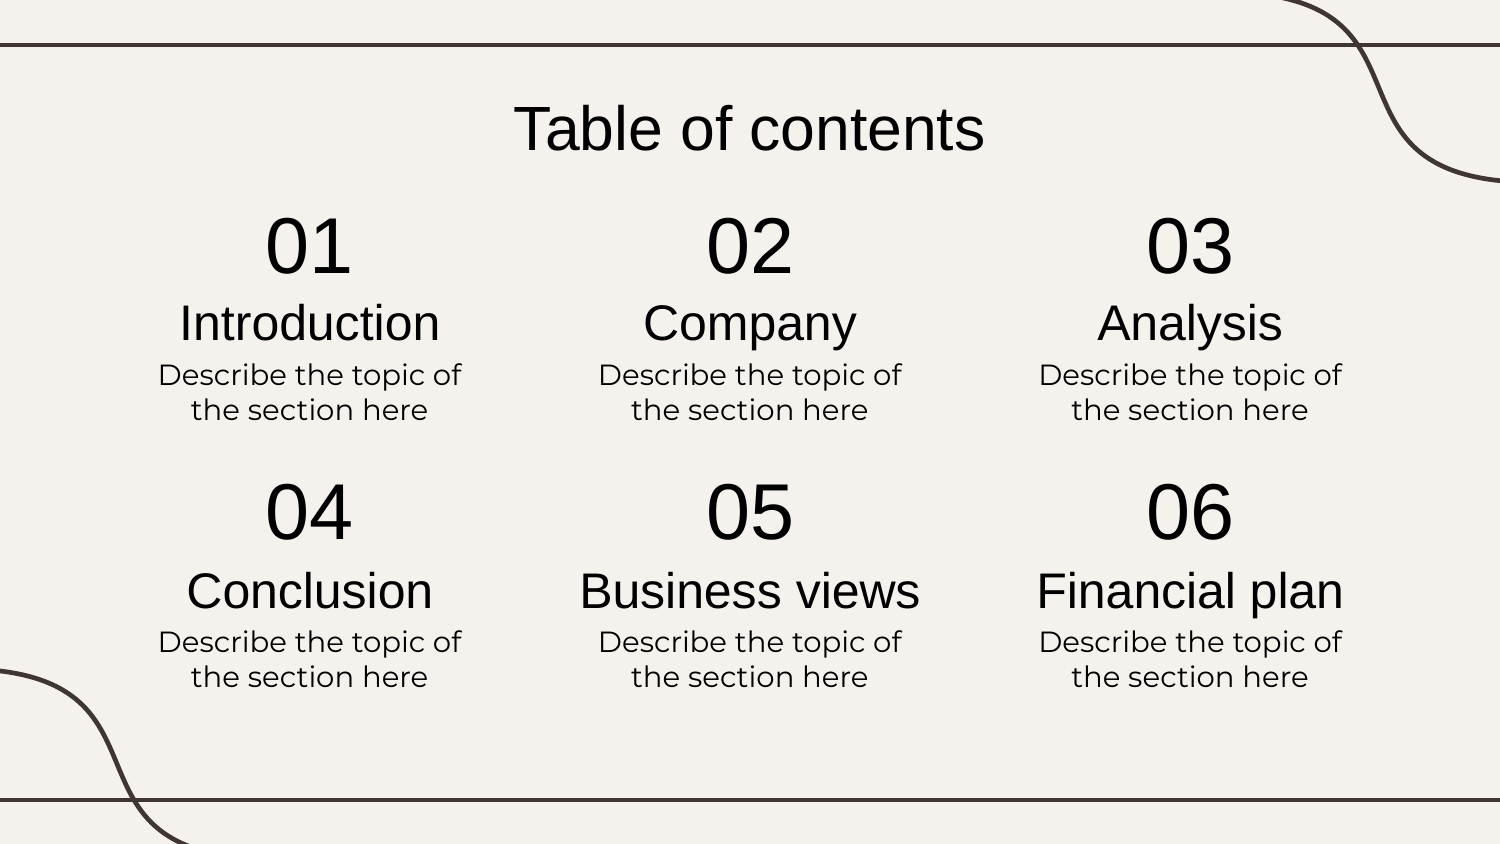

Table of contents
01
02
03
# Introduction
Company
Analysis
Describe the topic of the section here
Describe the topic of the section here
Describe the topic of the section here
04
05
06
Conclusion
Business views
Financial plan
Describe the topic of the section here
Describe the topic of the section here
Describe the topic of the section here